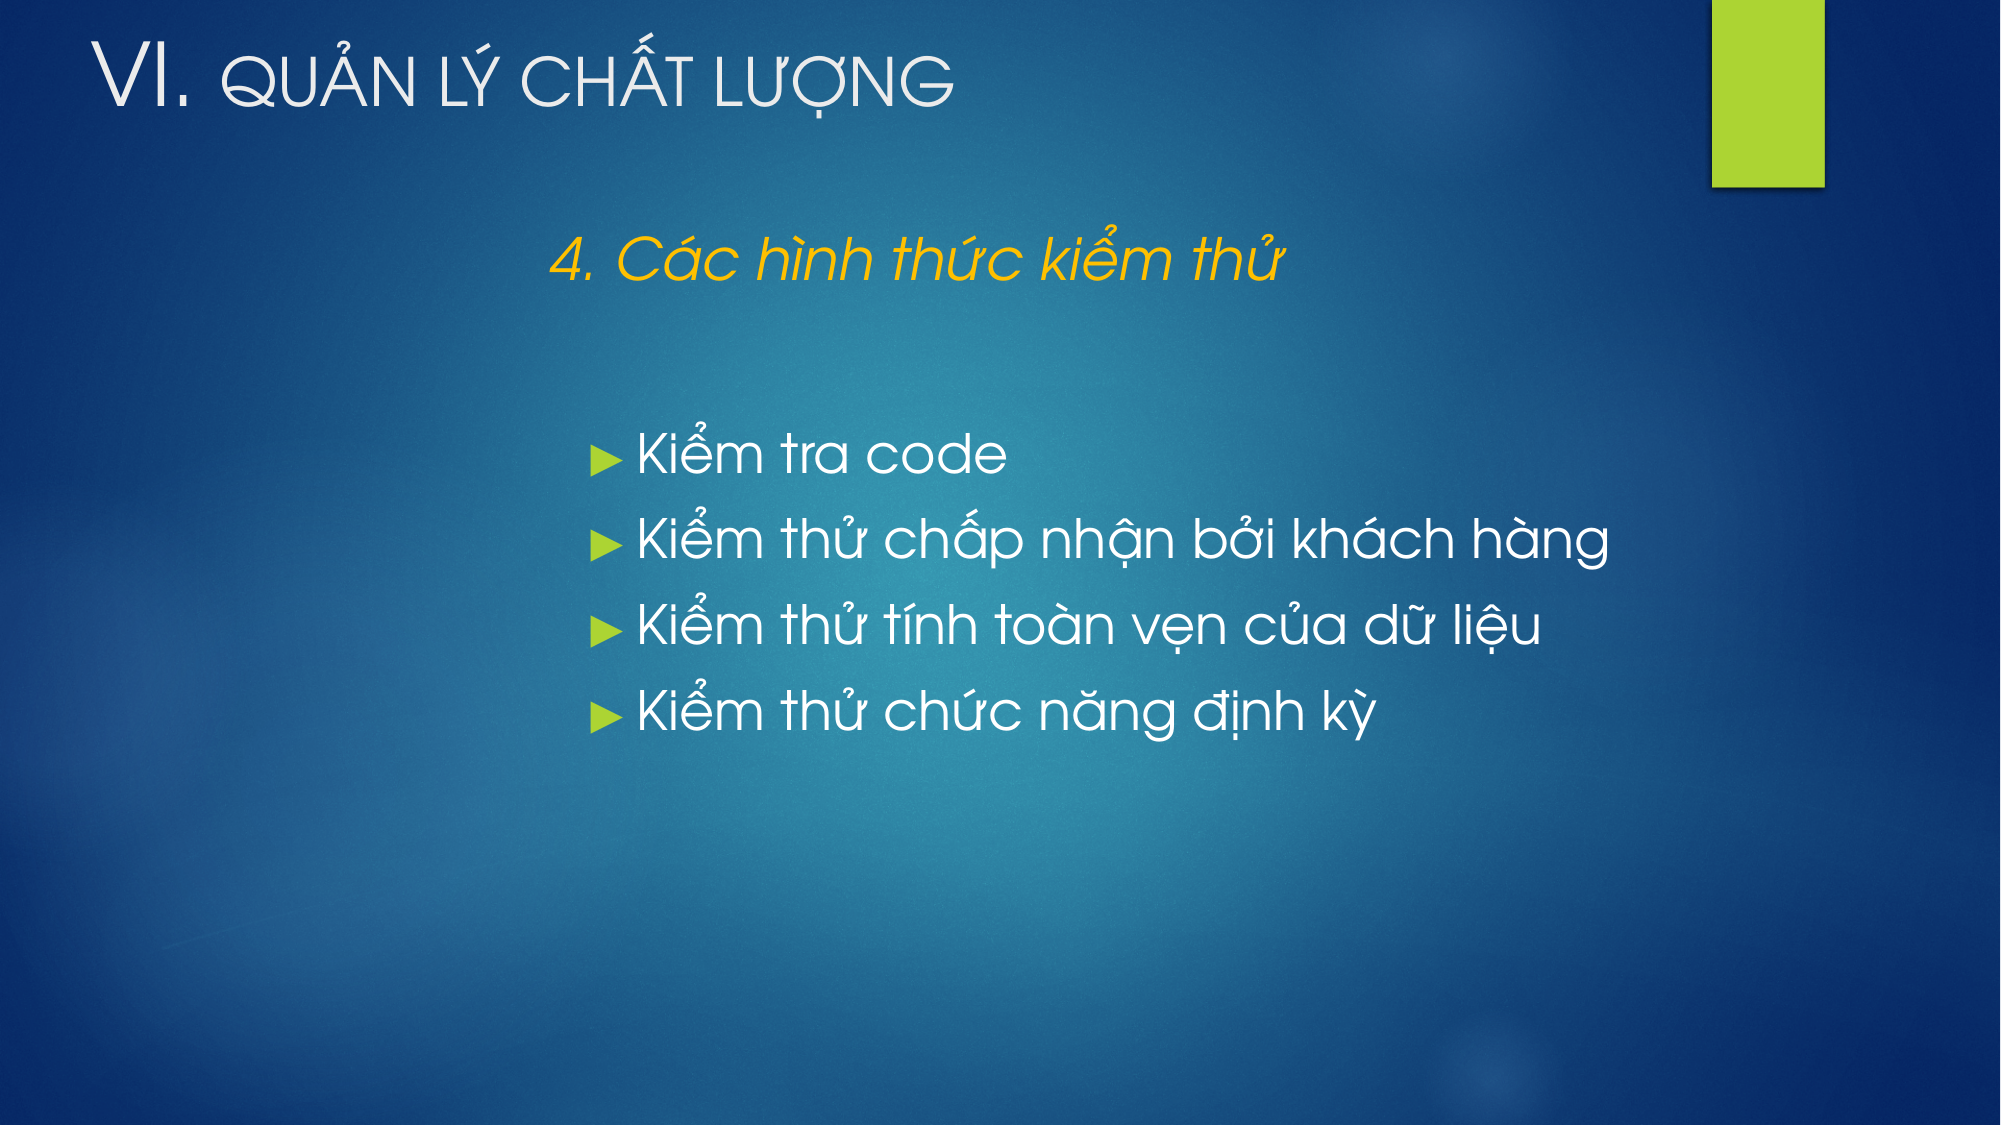

# VI. QUẢN LÝ CHẤT LƯỢNG
 4. Các hình thức kiểm thử
Kiểm tra code
Kiểm thử chấp nhận bởi khách hàng
Kiểm thử tính toàn vẹn của dữ liệu
Kiểm thử chức năng định kỳ